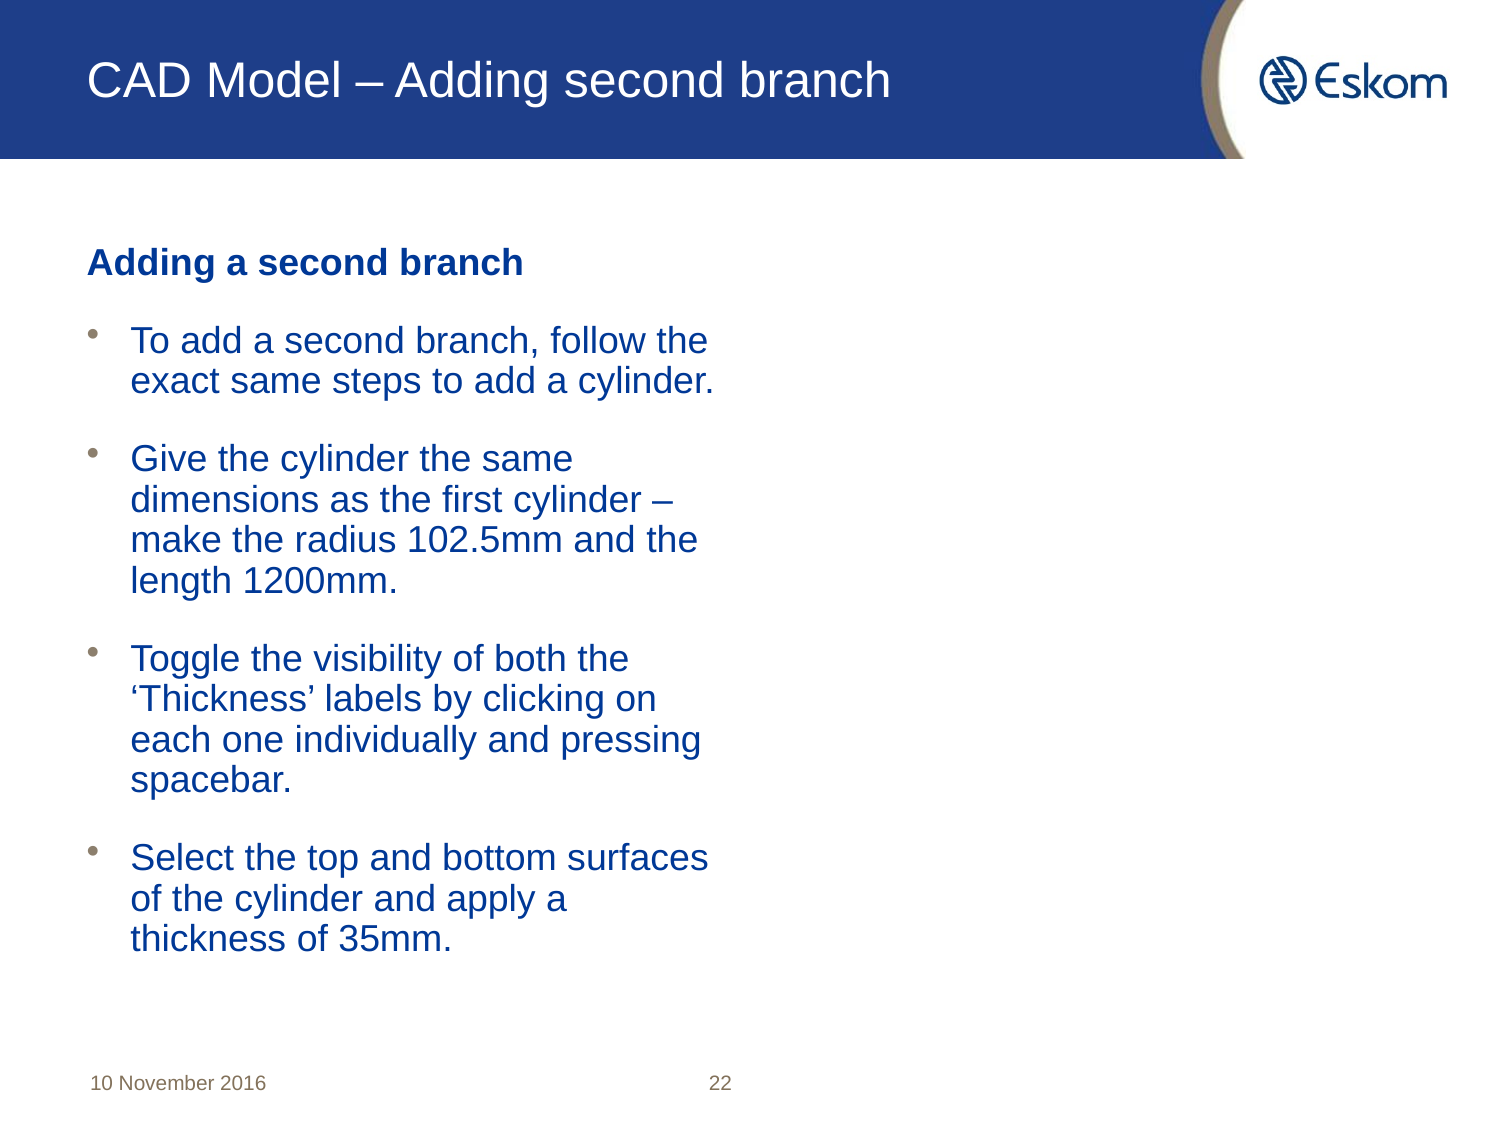

# CAD Model – Adding second branch
Adding a second branch
To add a second branch, follow the exact same steps to add a cylinder.
Give the cylinder the same dimensions as the first cylinder – make the radius 102.5mm and the length 1200mm.
Toggle the visibility of both the ‘Thickness’ labels by clicking on each one individually and pressing spacebar.
Select the top and bottom surfaces of the cylinder and apply a thickness of 35mm.

10 November 2016
22